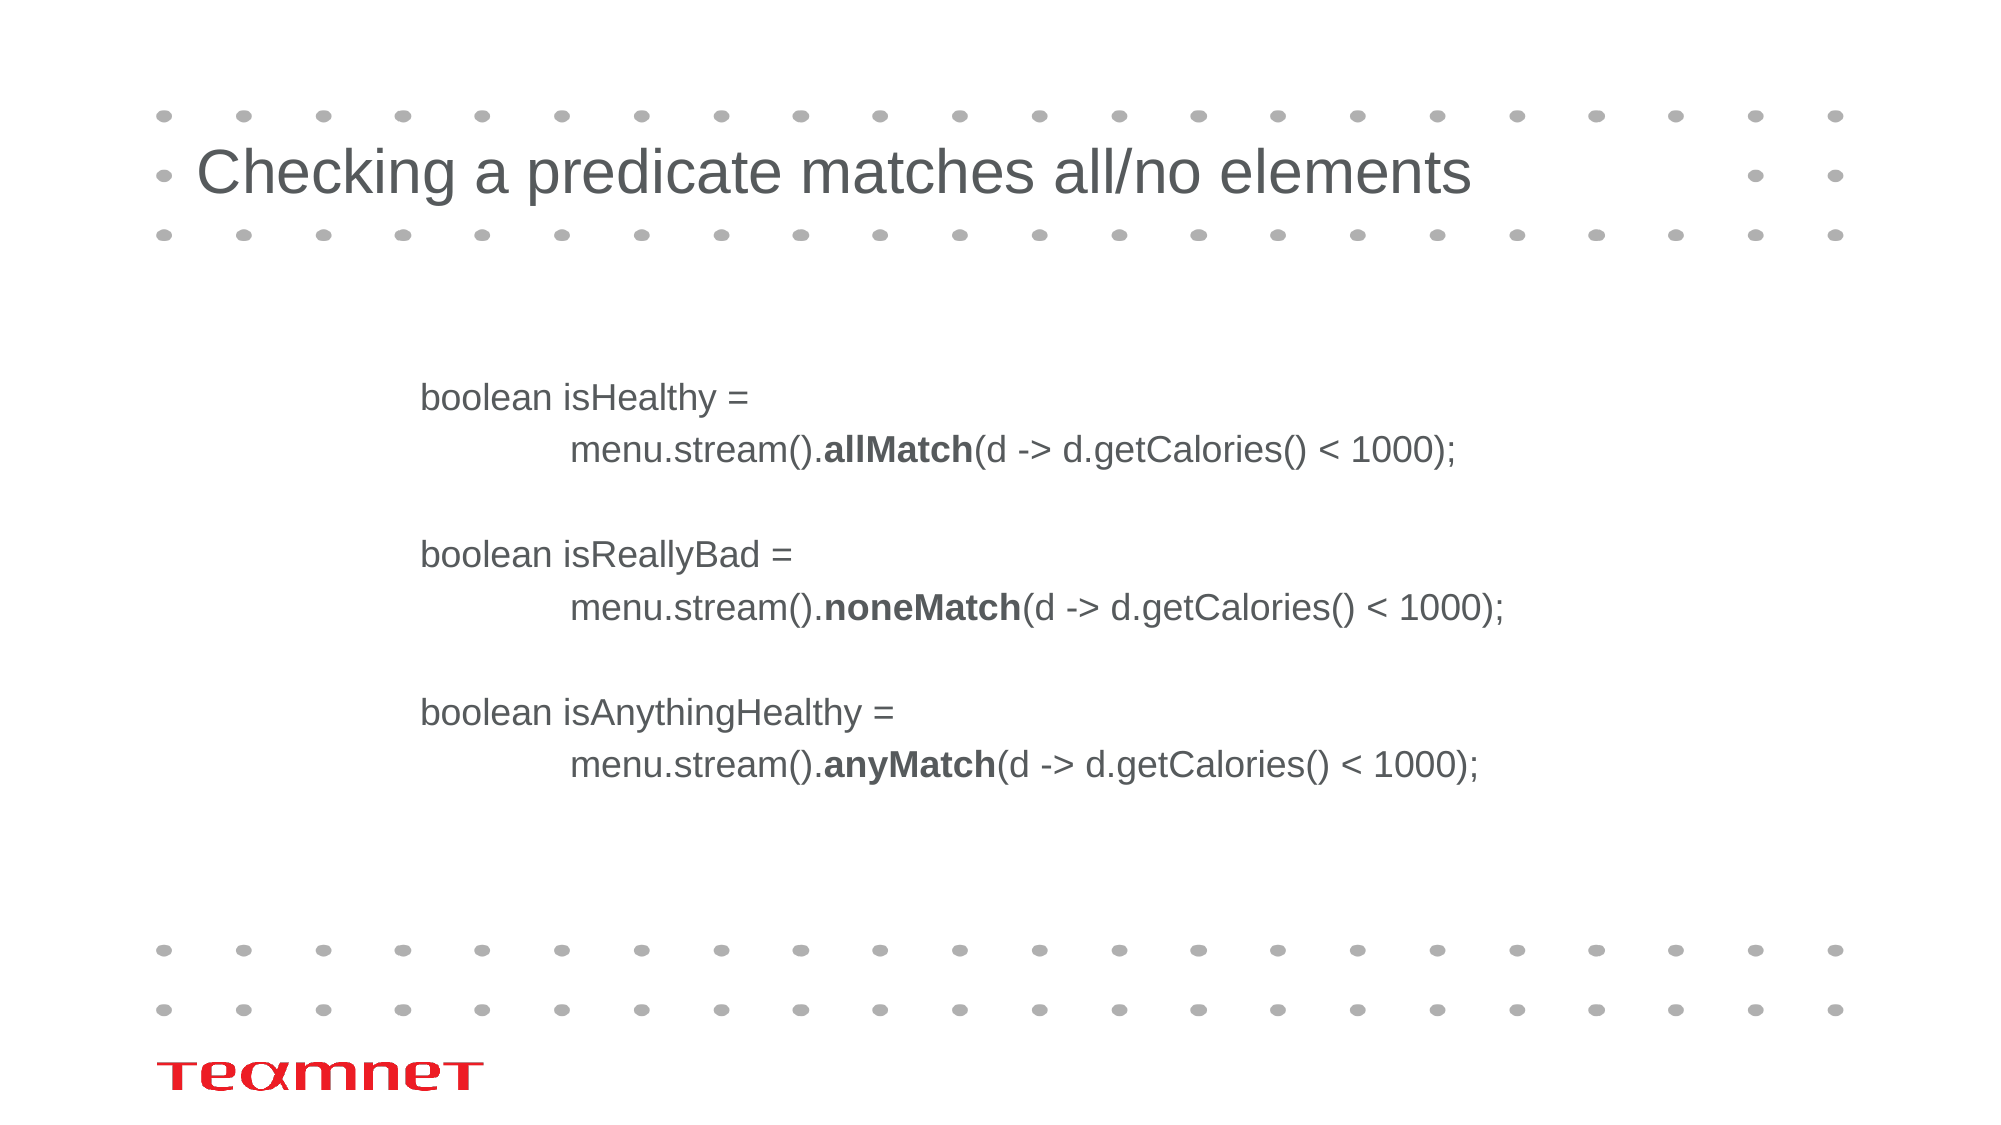

# Checking a predicate matches all/no elements
boolean isHealthy =
	menu.stream().allMatch(d -> d.getCalories() < 1000);

boolean isReallyBad =
	menu.stream().noneMatch(d -> d.getCalories() < 1000);

boolean isAnythingHealthy =
	menu.stream().anyMatch(d -> d.getCalories() < 1000);